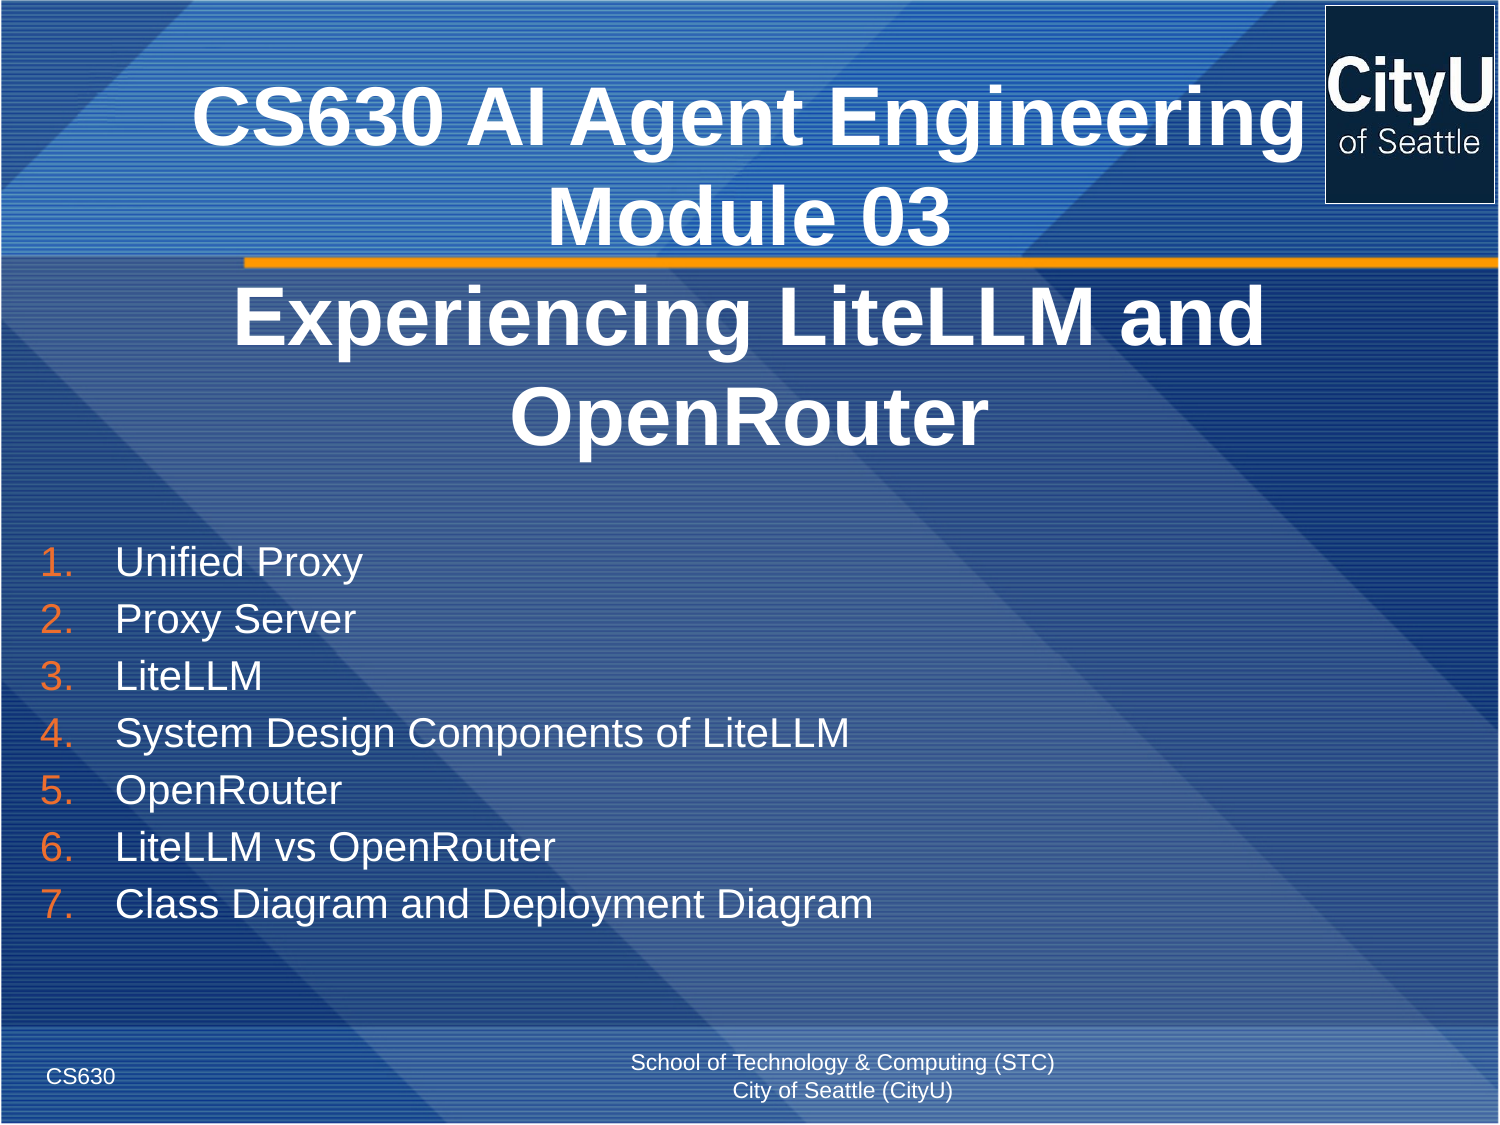

# CS630 AI Agent Engineering Module 03 Experiencing LiteLLM and OpenRouter

Unified Proxy
Proxy Server
LiteLLM
System Design Components of LiteLLM
OpenRouter
LiteLLM vs OpenRouter
Class Diagram and Deployment Diagram